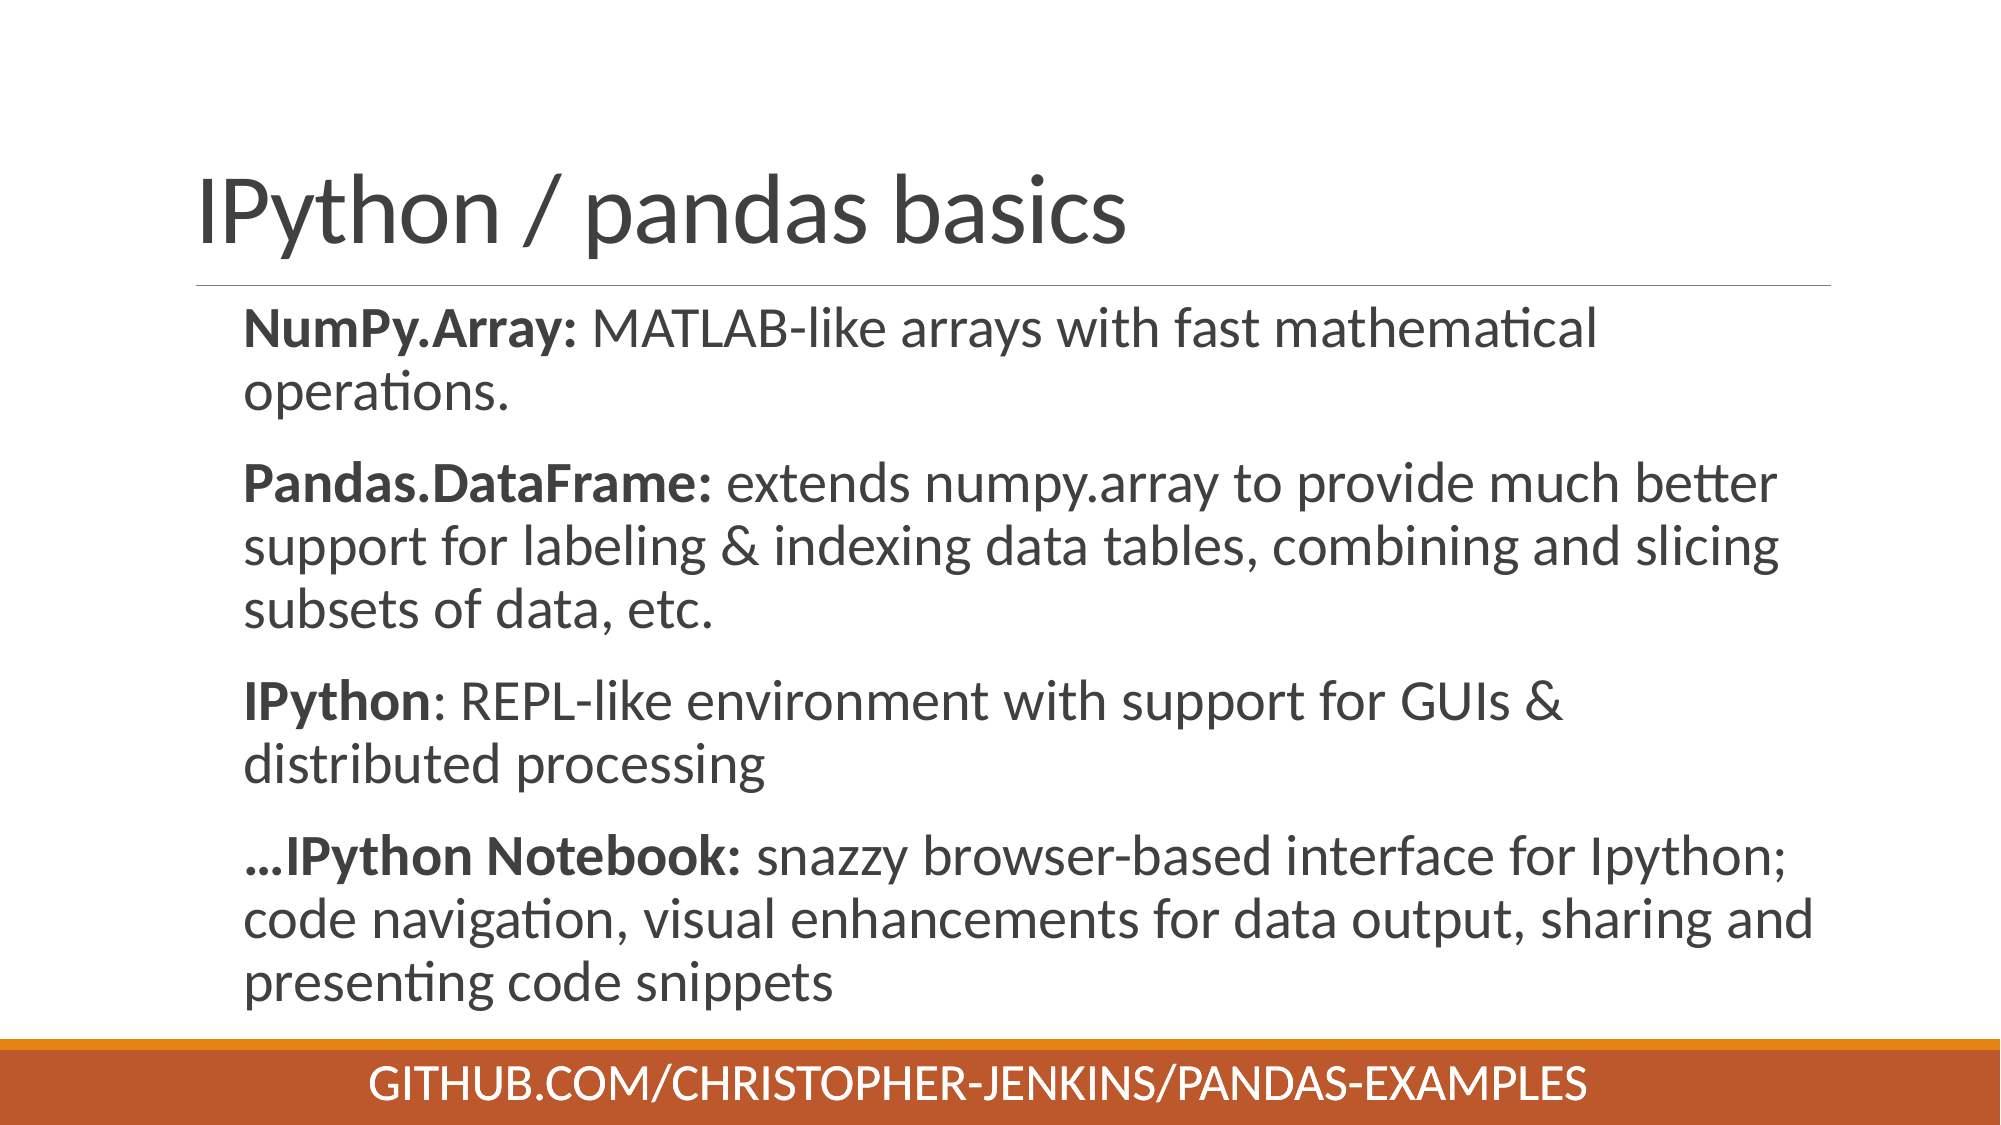

# IPython / pandas basics
NumPy.Array: MATLAB-like arrays with fast mathematical operations.
Pandas.DataFrame: extends numpy.array to provide much better support for labeling & indexing data tables, combining and slicing subsets of data, etc.
IPython: REPL-like environment with support for GUIs & distributed processing
…IPython Notebook: snazzy browser-based interface for Ipython; code navigation, visual enhancements for data output, sharing and presenting code snippets